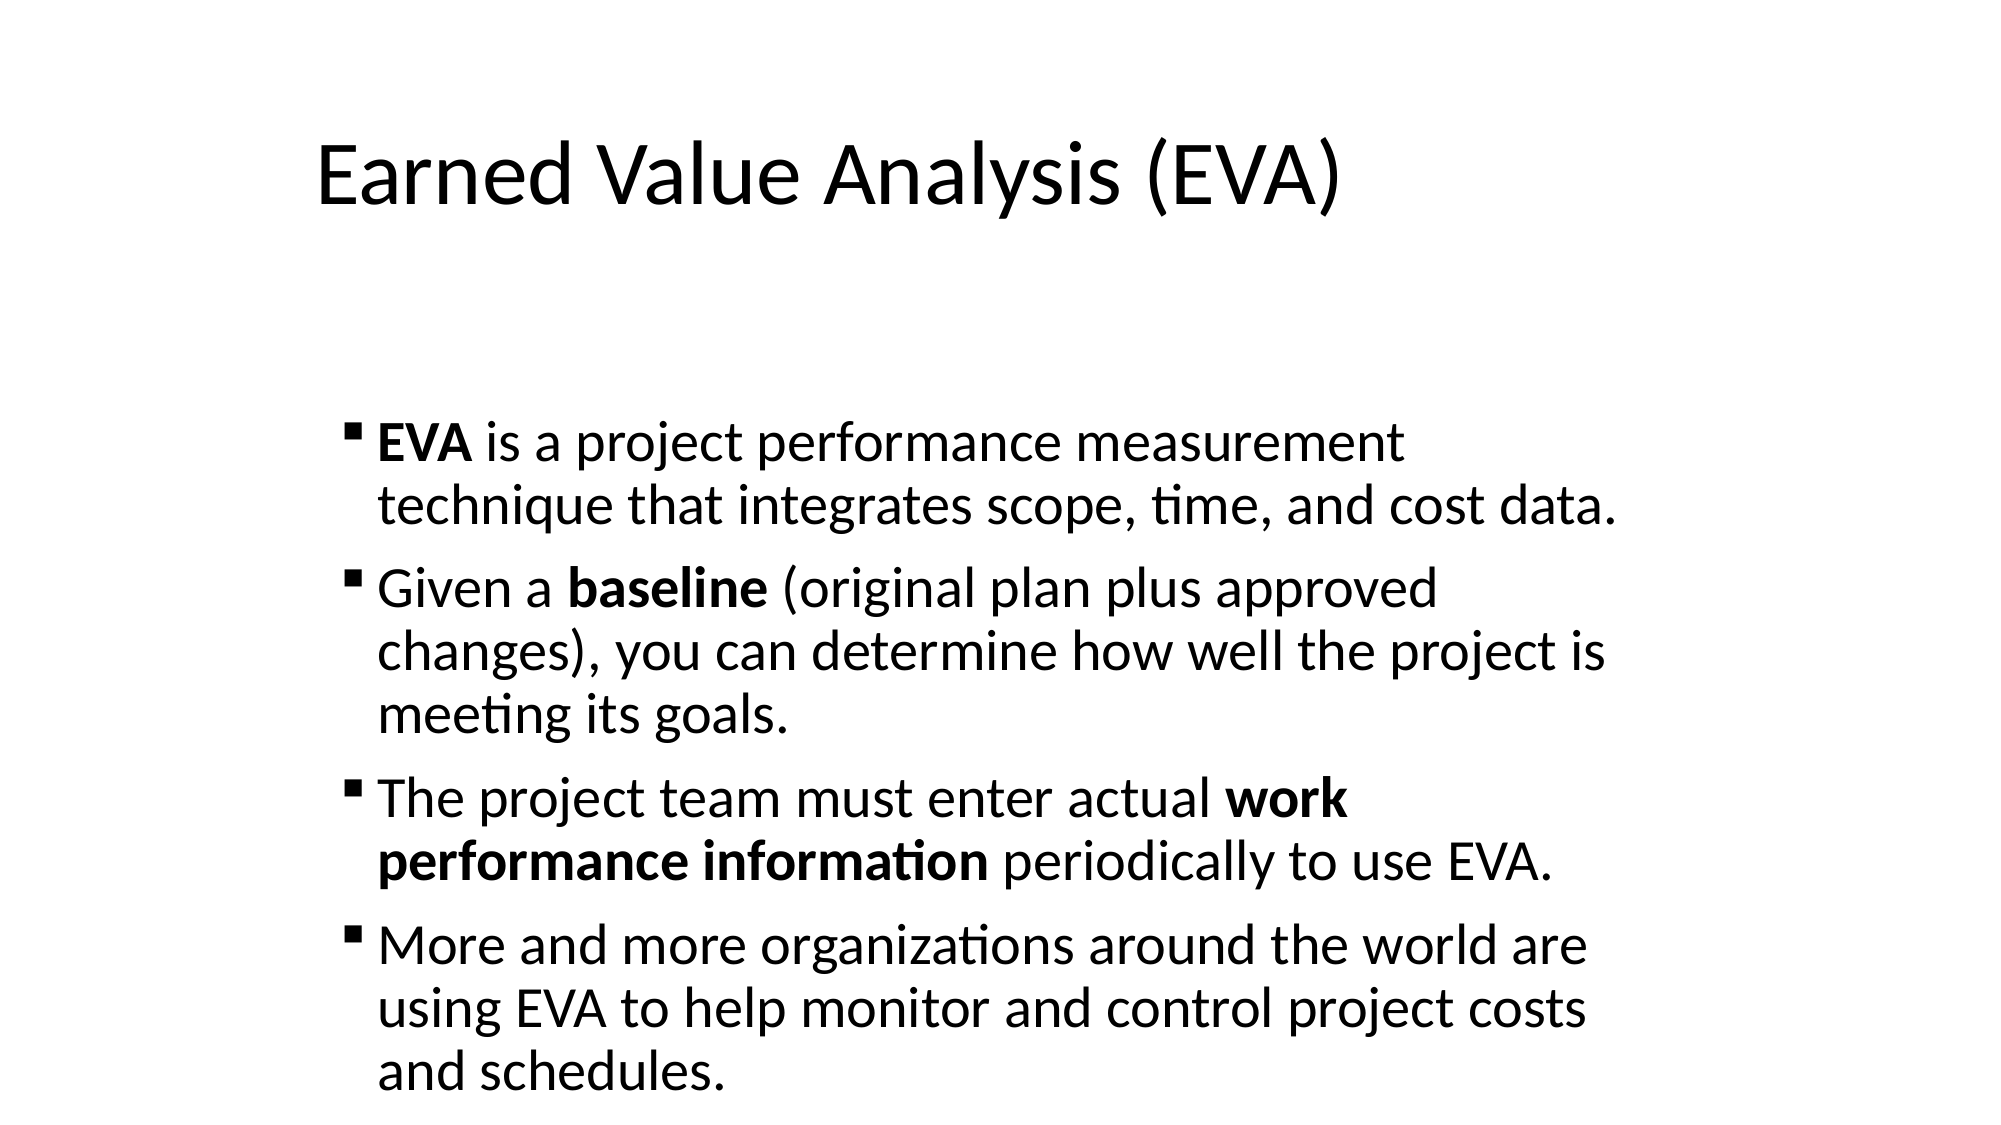

# Earned Value Analysis (EVA)

EVA is a project performance measurement technique that integrates scope, time, and cost data.
Given a baseline (original plan plus approved changes), you can determine how well the project is meeting its goals.
The project team must enter actual work performance information periodically to use EVA.
More and more organizations around the world are using EVA to help monitor and control project costs and schedules.